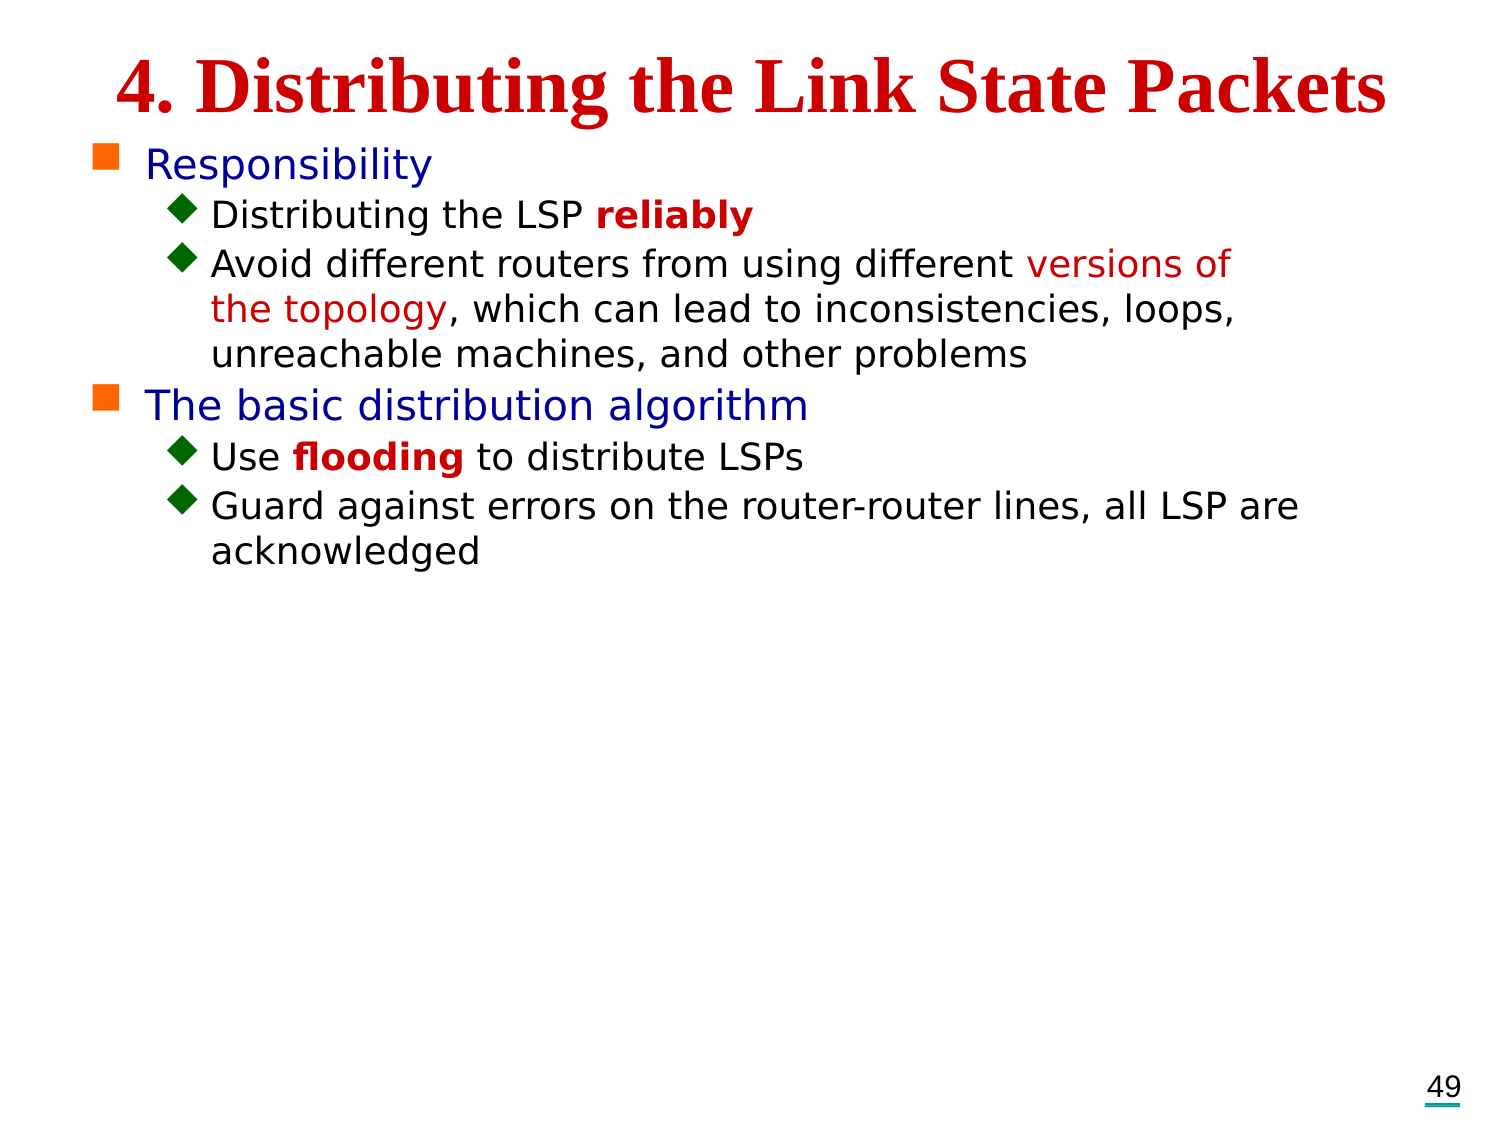

# 4. Distributing the Link State Packets
Responsibility
Distributing the LSP reliably
Avoid different routers from using different versions of the topology, which can lead to inconsistencies, loops, unreachable machines, and other problems
The basic distribution algorithm
Use flooding to distribute LSPs
Guard against errors on the router-router lines, all LSP are acknowledged